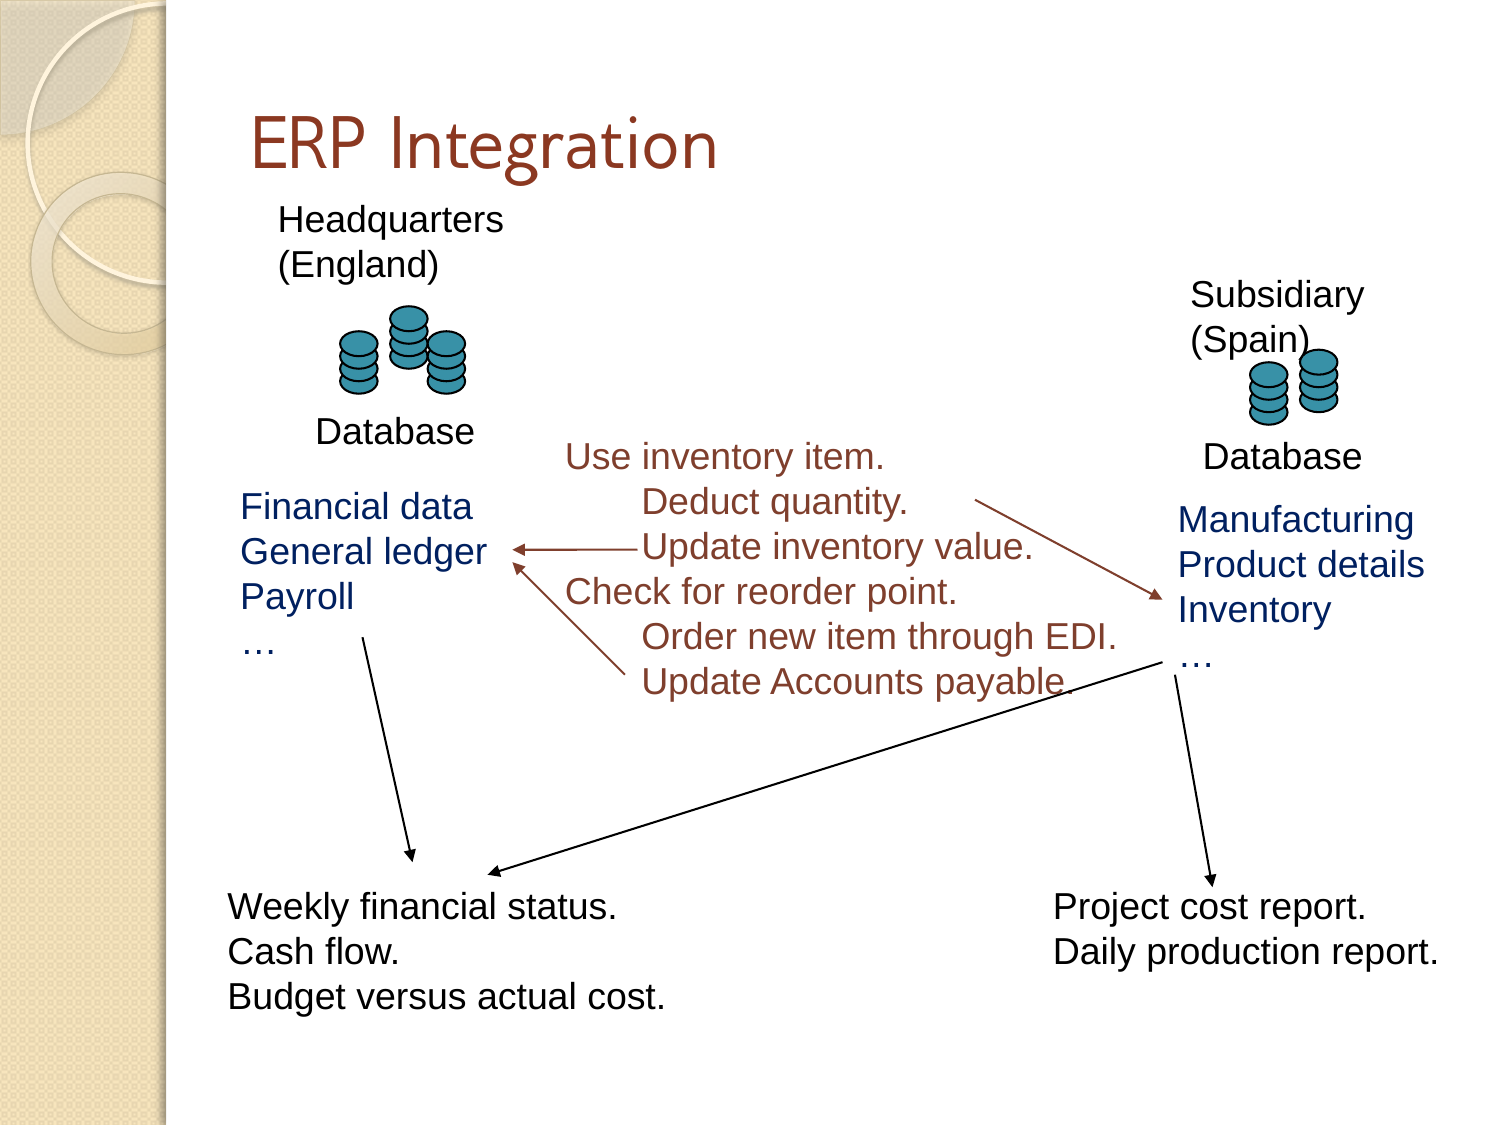

# ERP Integration
Headquarters
(England)
Subsidiary
(Spain)

Database

Use inventory item.
	Deduct quantity.
	Update inventory value.
Check for reorder point.
	Order new item through EDI.
	Update Accounts payable.
Database
Financial data
General ledger
Payroll
…
Manufacturing
Product details
Inventory
…

Weekly financial status.
Cash flow.
Budget versus actual cost.
Project cost report.
Daily production report.